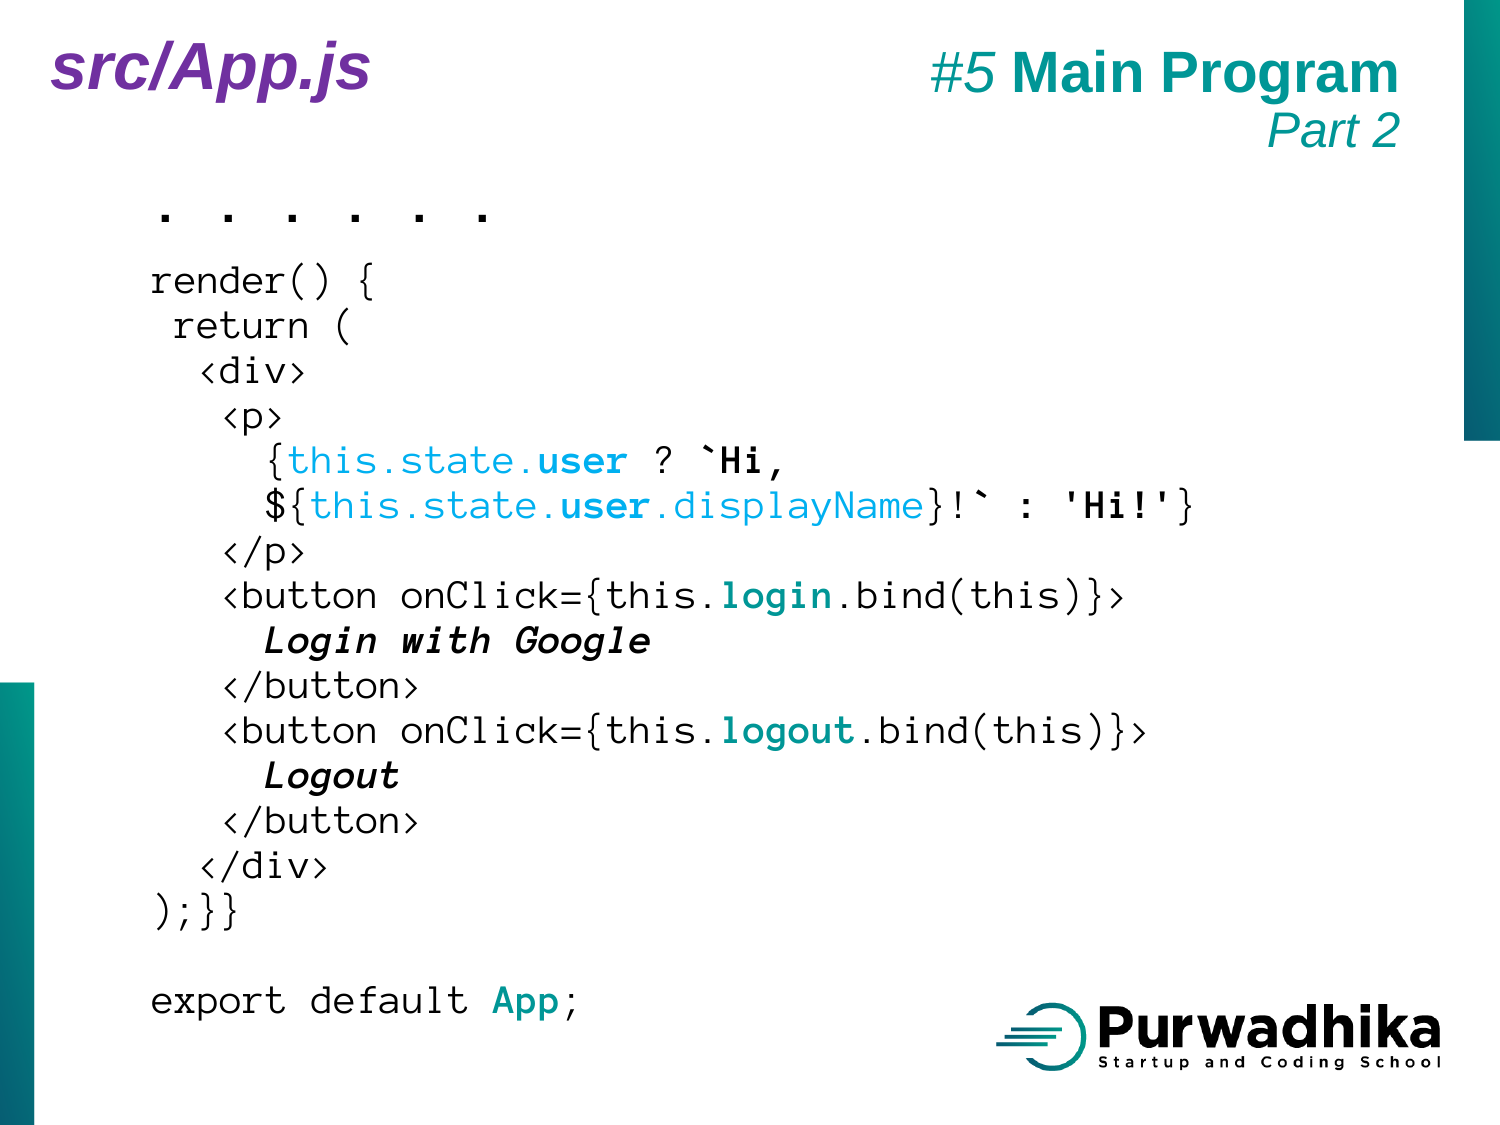

src/App.js
#5 Main Program
Part 2
. . . . . .

render() {
 return (
  <div>
   <p>
     {this.state.user ? `Hi,
     ${this.state.user.displayName}!` : 'Hi!'}
   </p>
   <button onClick={this.login.bind(this)}>
     Login with Google
   </button>
   <button onClick={this.logout.bind(this)}>
     Logout
   </button>
  </div>
);}}
export default App;